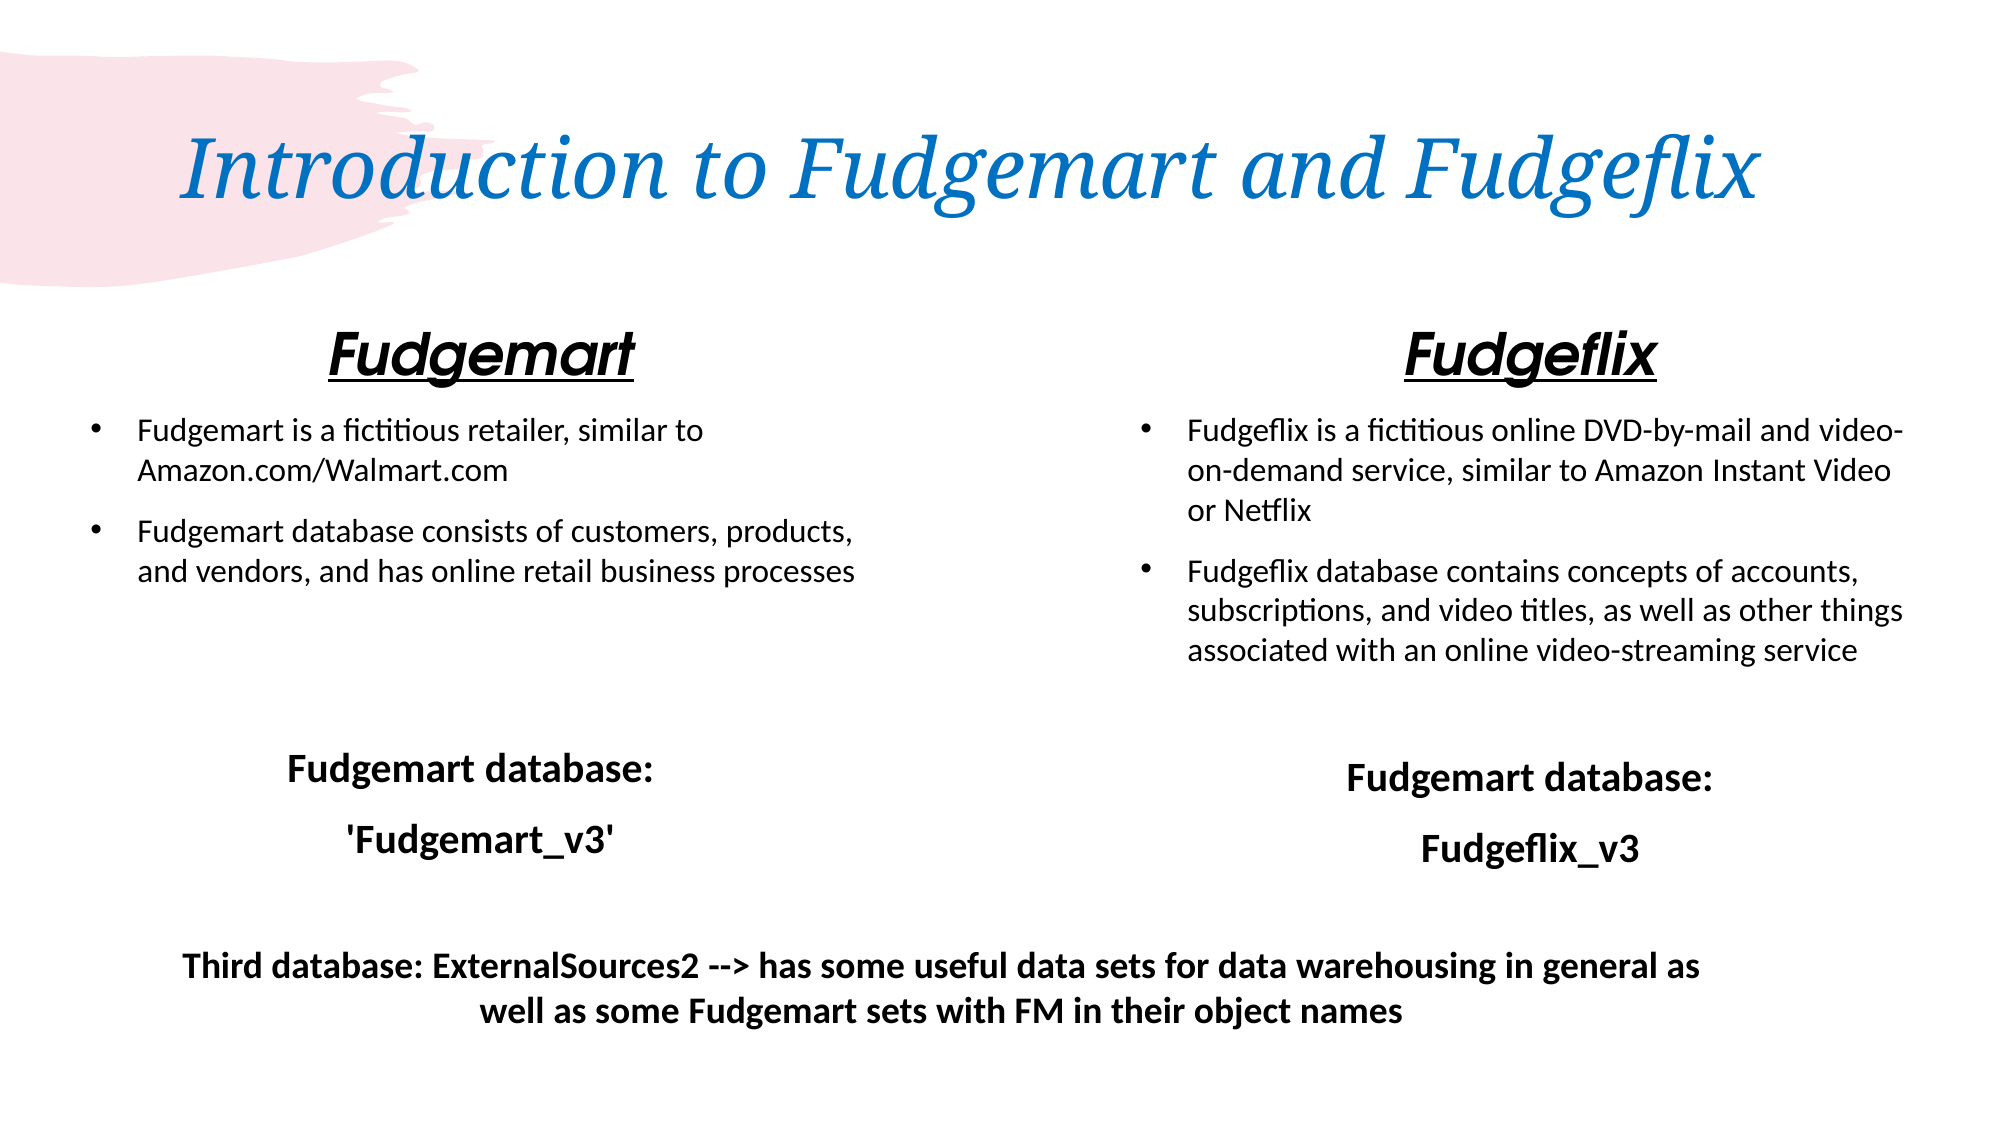

# Introduction to Fudgemart and Fudgeflix
Fudgemart
Fudgemart is a fictitious retailer, similar to Amazon.com/Walmart.com
Fudgemart database consists of customers, products, and vendors, and has online retail business processes

Fudgemart database:
'Fudgemart_v3'

Fudgeflix
Fudgeflix is a fictitious online DVD-by-mail and video-on-demand service, similar to Amazon Instant Video or Netflix
Fudgeflix database contains concepts of accounts, subscriptions, and video titles, as well as other things associated with an online video-streaming service

Fudgemart database:
Fudgeflix_v3

Third database: ExternalSources2 --> has some useful data sets for data warehousing in general as well as some Fudgemart sets with FM in their object names